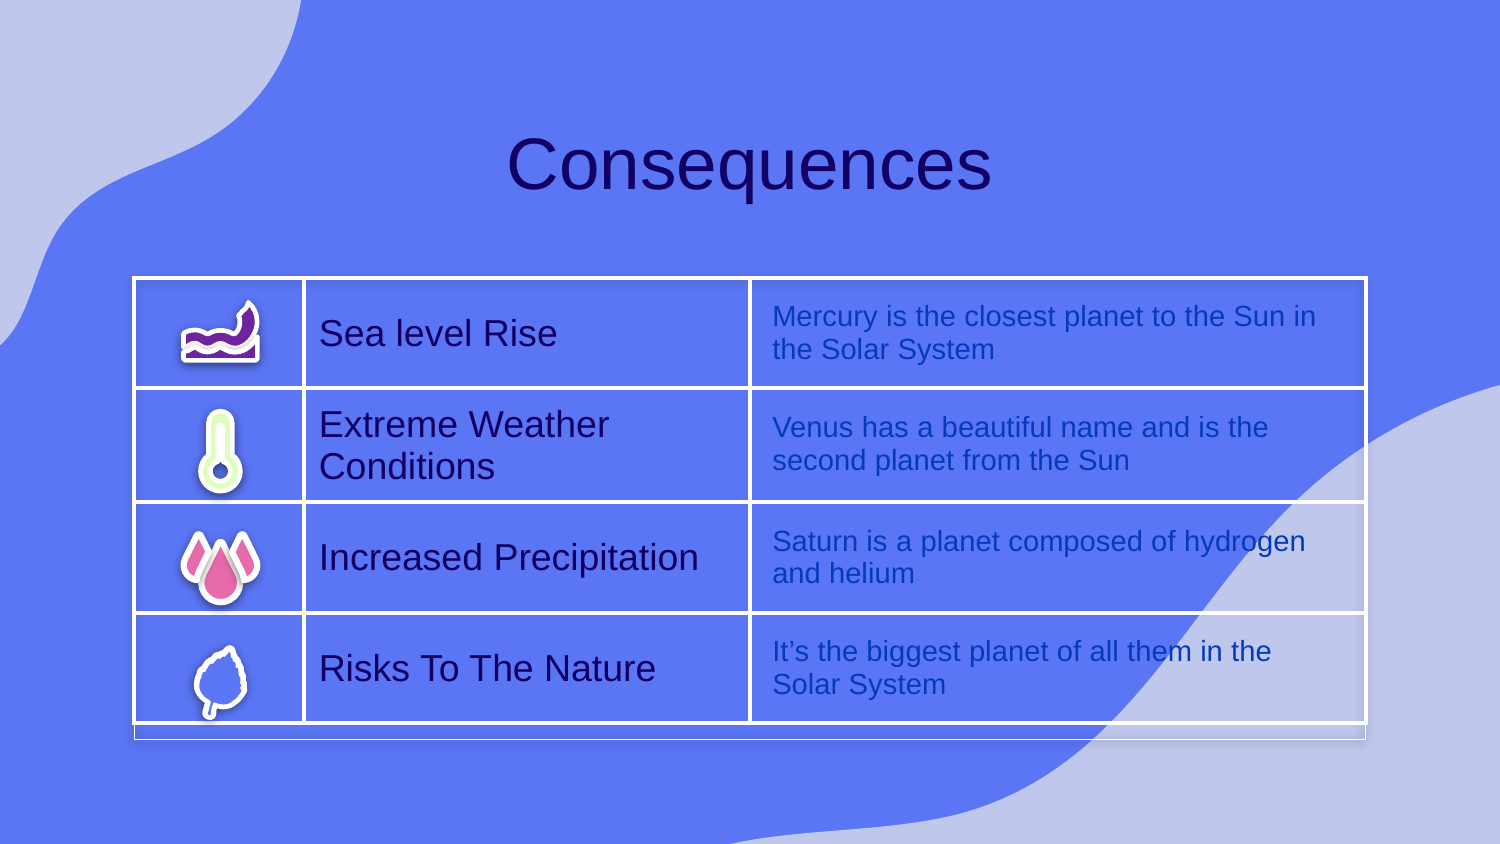

# Consequences

|  | Sea ​​level Rise | Mercury is the closest planet to the Sun in the Solar System |
| --- | --- | --- |
|  | Extreme Weather Conditions | Venus has a beautiful name and is the second planet from the Sun |
|  | Increased Precipitation | Saturn is a planet composed of hydrogen and helium |
|  | Risks To The Nature | It’s the biggest planet of all them in the Solar System |